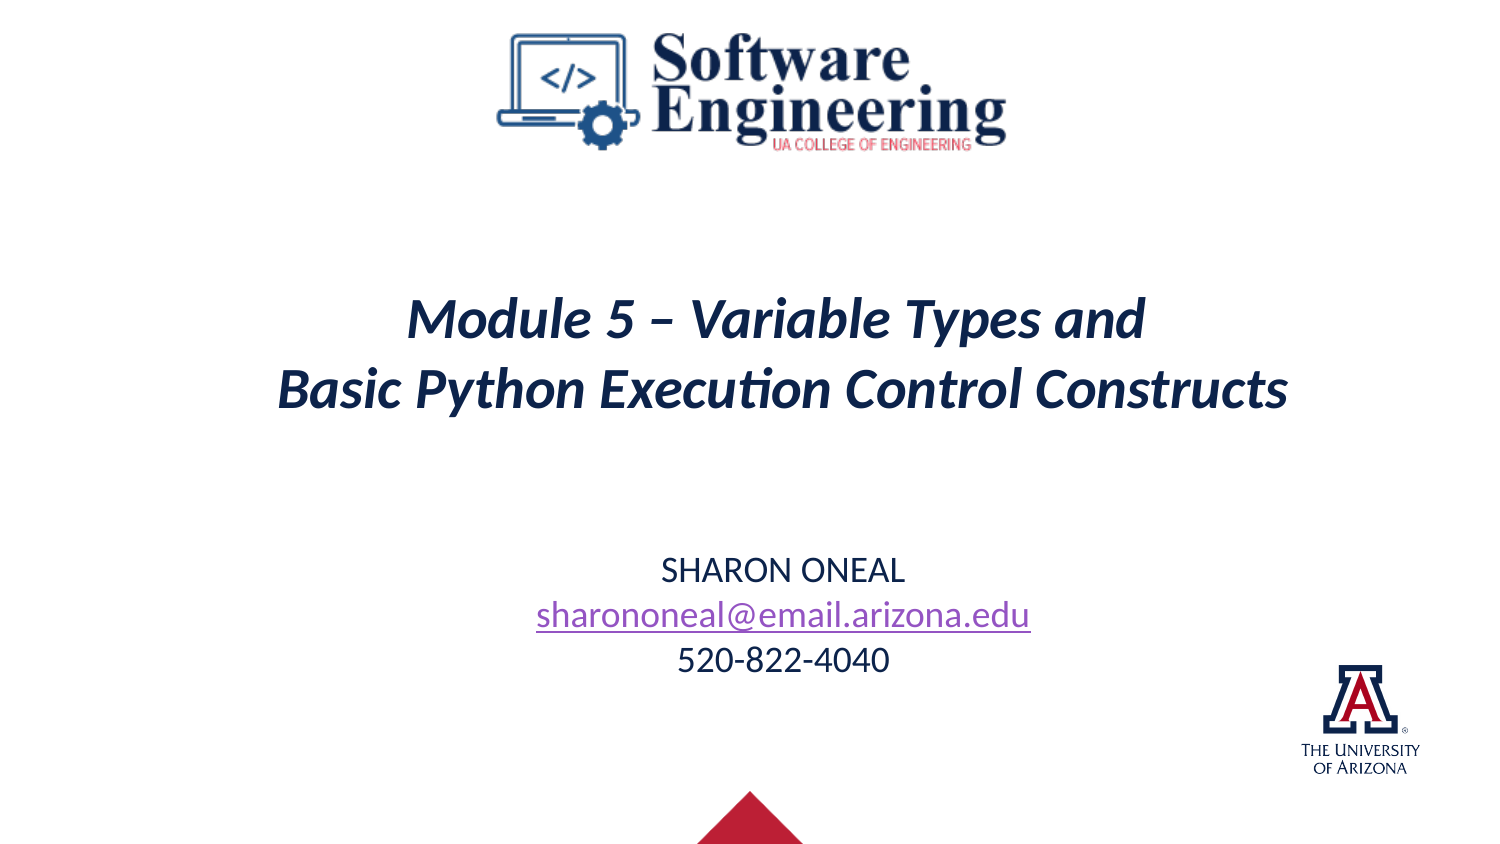

# Module 5 – Variable Types and Basic Python Execution Control Constructs
Sharon ONeal
sharononeal@email.arizona.edu
520-822-4040